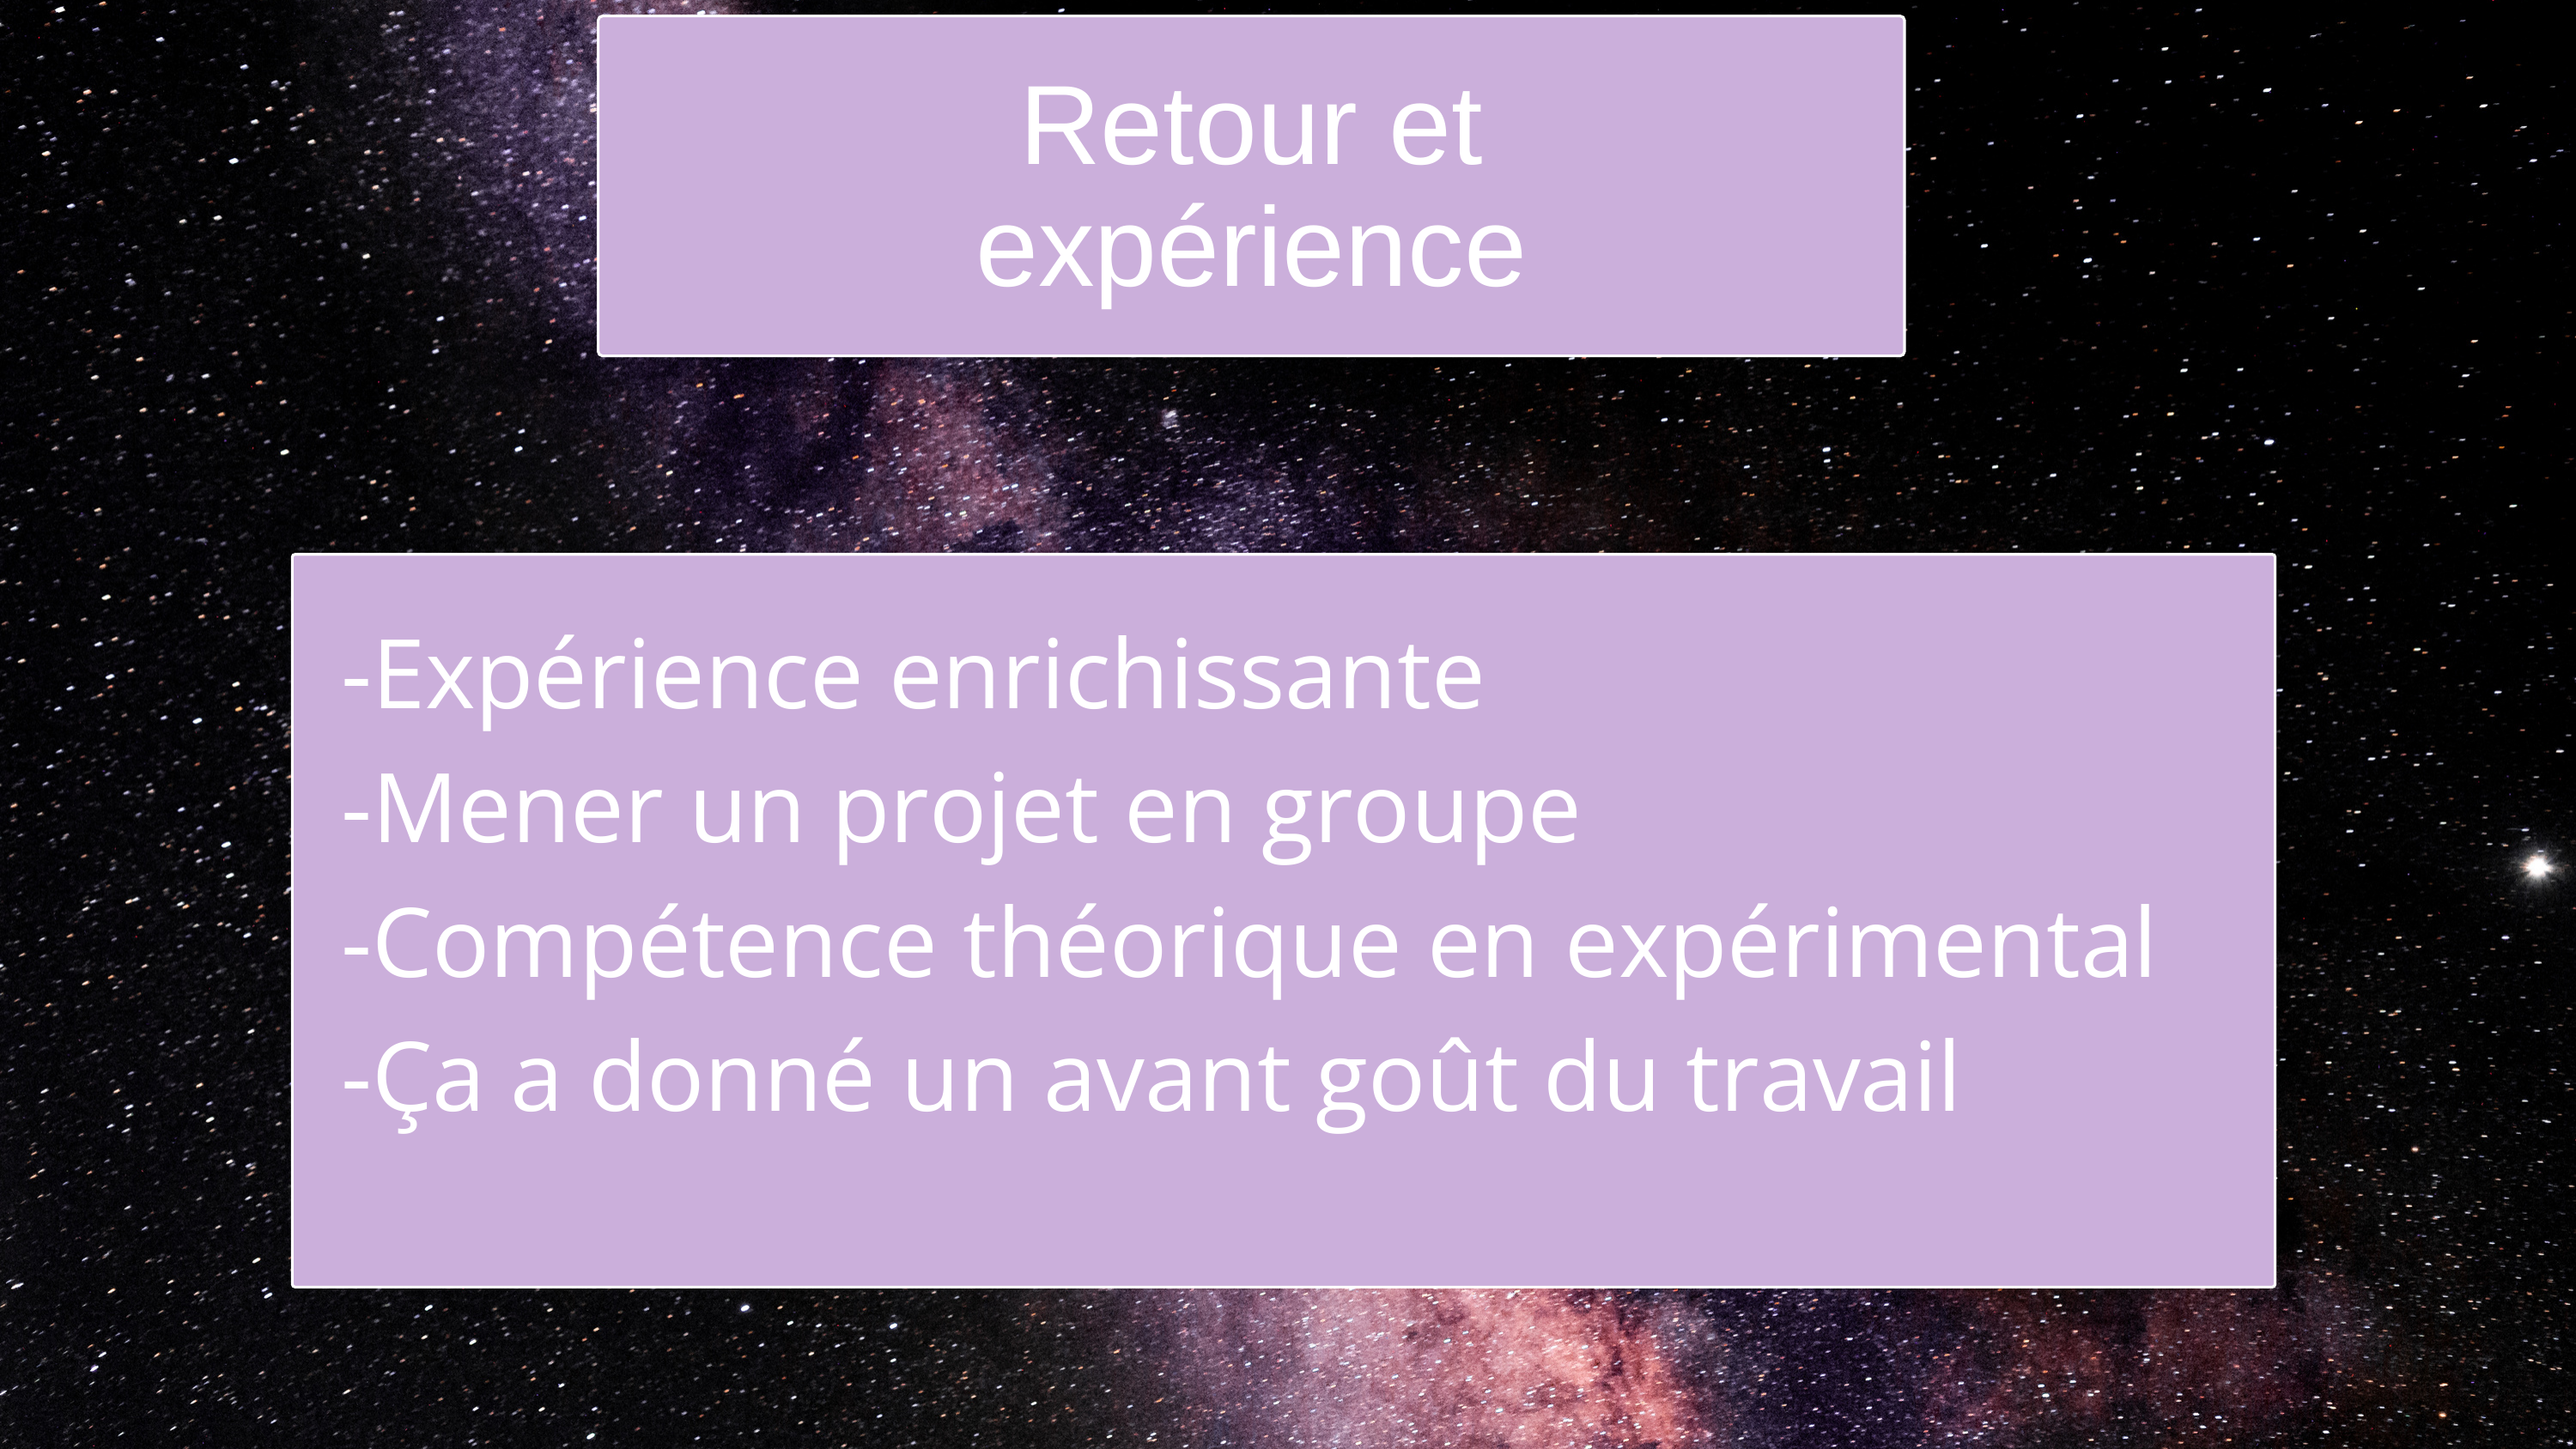

Retour et expérience

-Expérience enrichissante
-Mener un projet en groupe
-Compétence théorique en expérimental
-Ça a donné un avant goût du travail